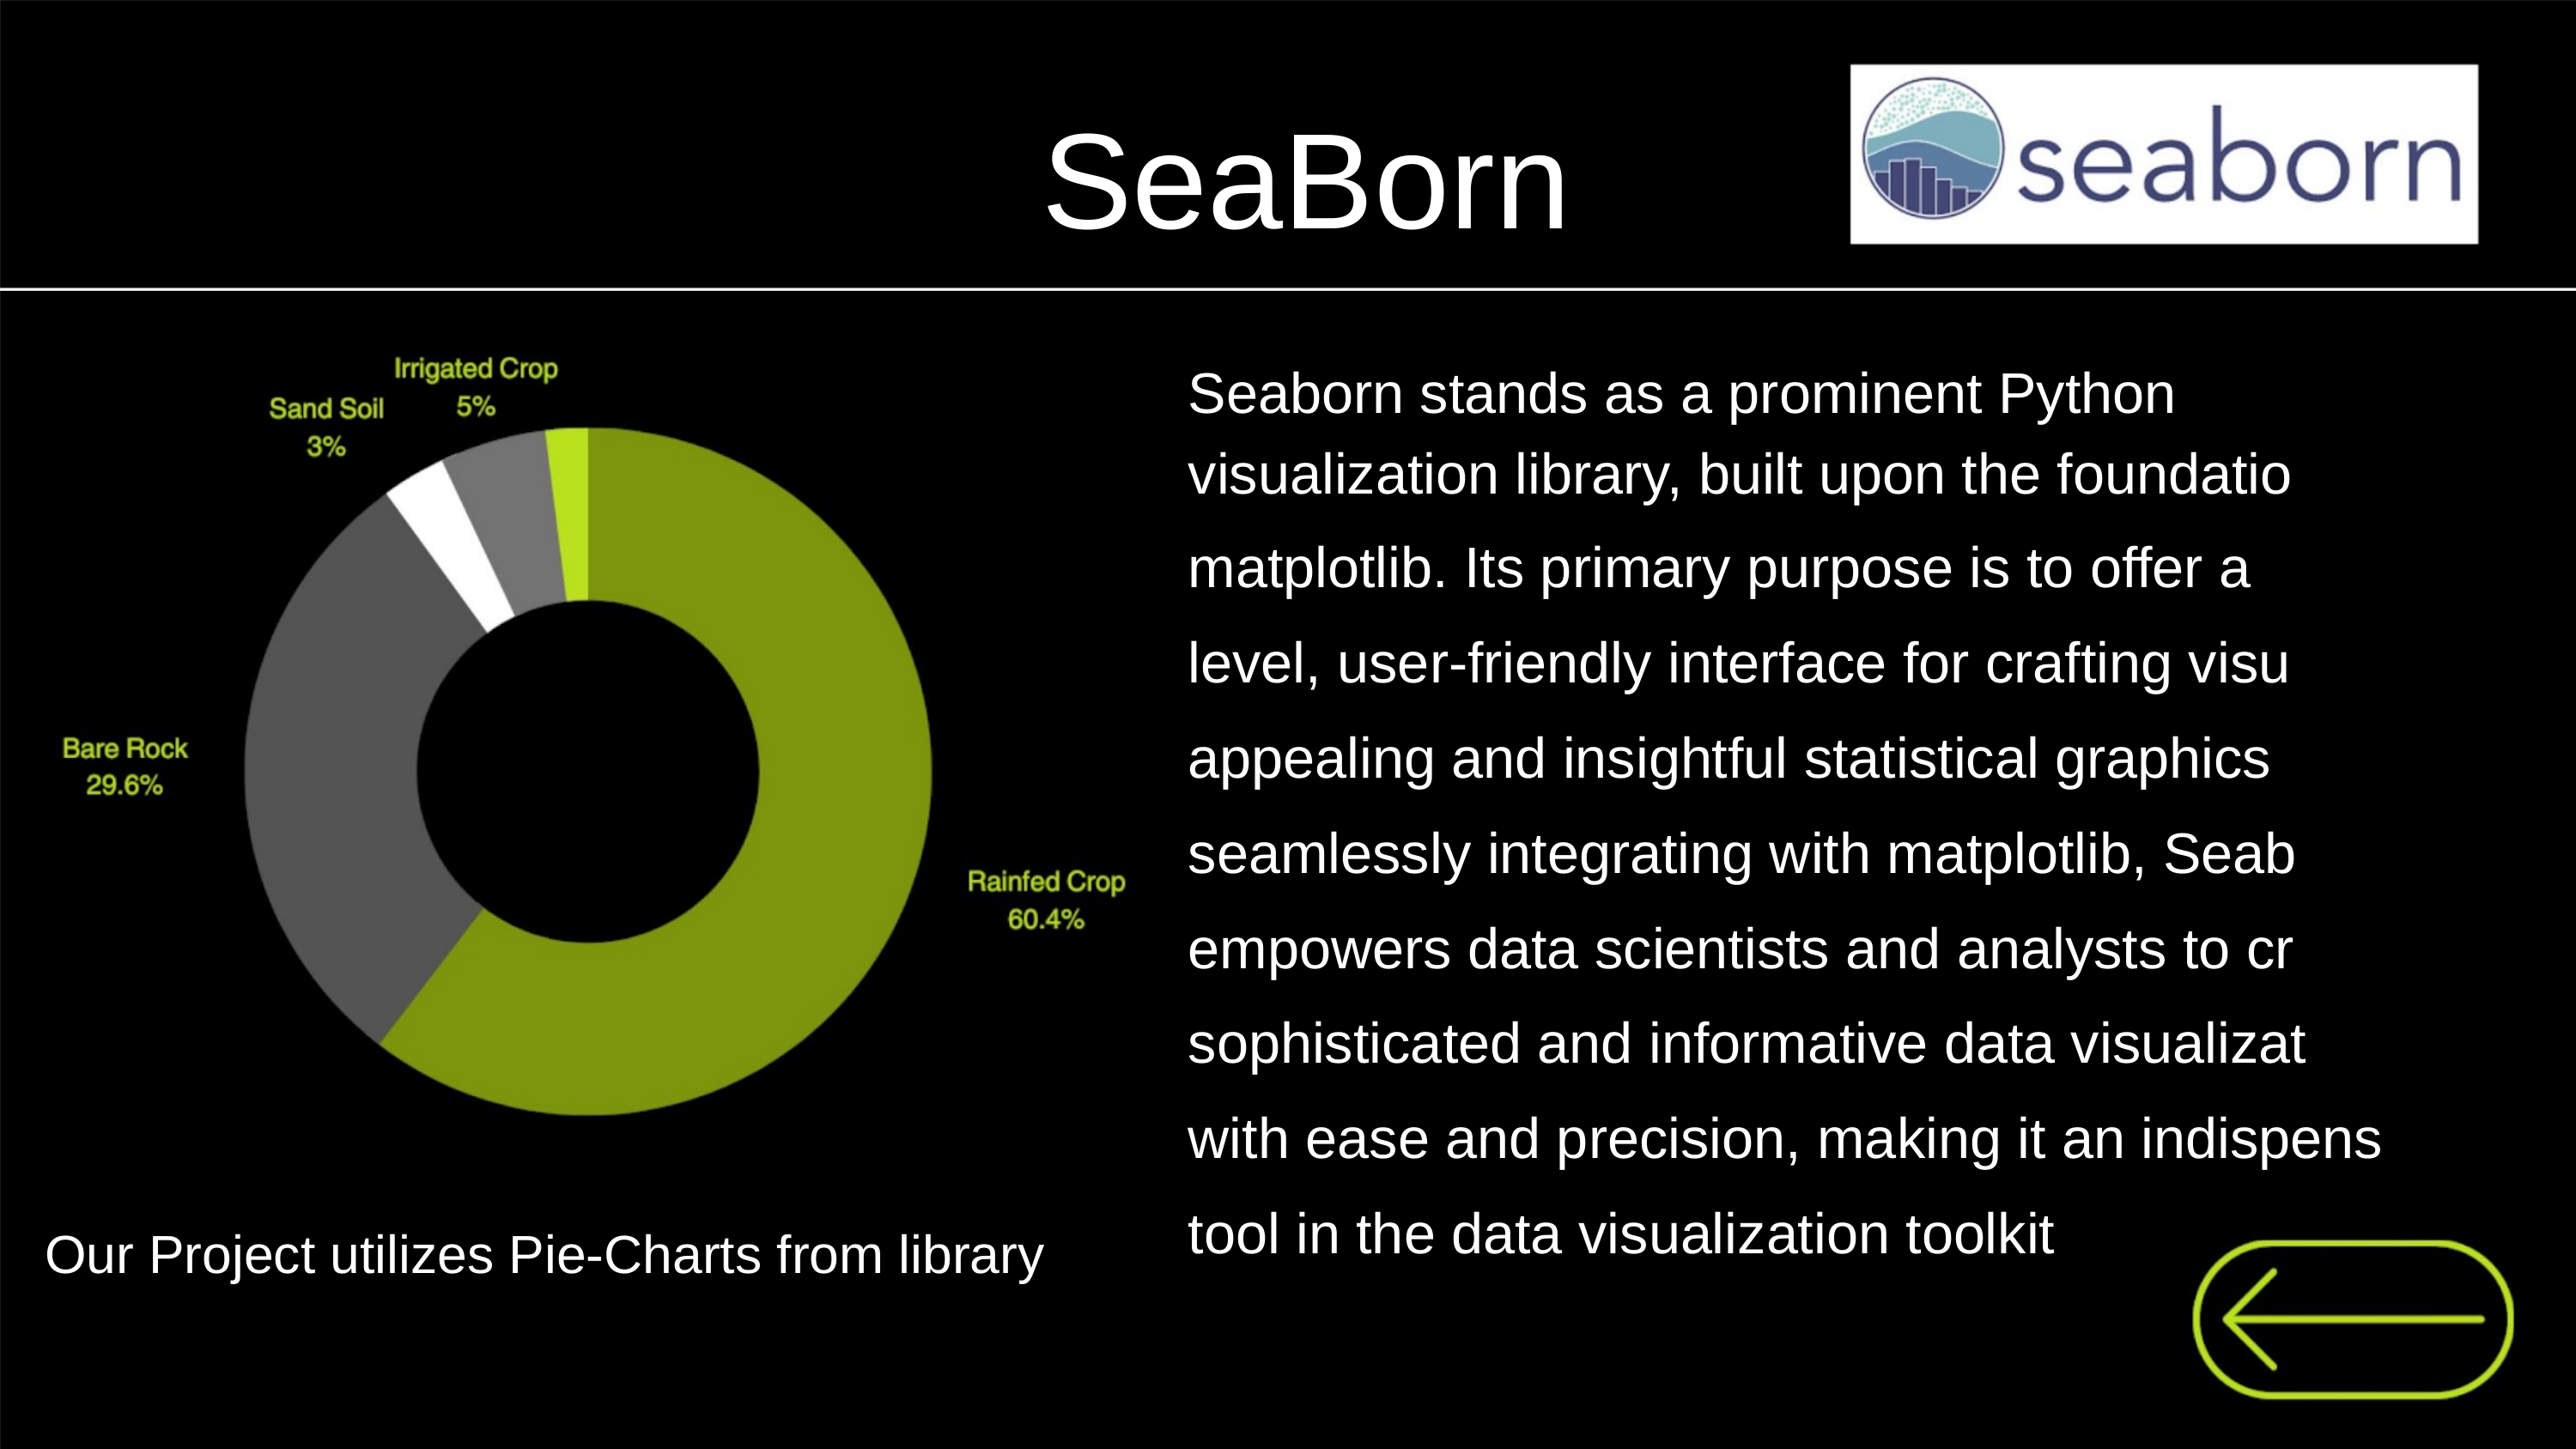

SeaBorn
Seaborn stands as a prominent Python
visualization library, built upon the foundatio
matplotlib. Its primary purpose is to offer a
level, user-friendly interface for crafting visu
appealing and insightful statistical graphics
seamlessly integrating with matplotlib, Seab
empowers data scientists and analysts to cr
sophisticated and informative data visualizat
with ease and precision, making it an indispens
tool in the data visualization toolkit
Our Project utilizes Pie-Charts from library